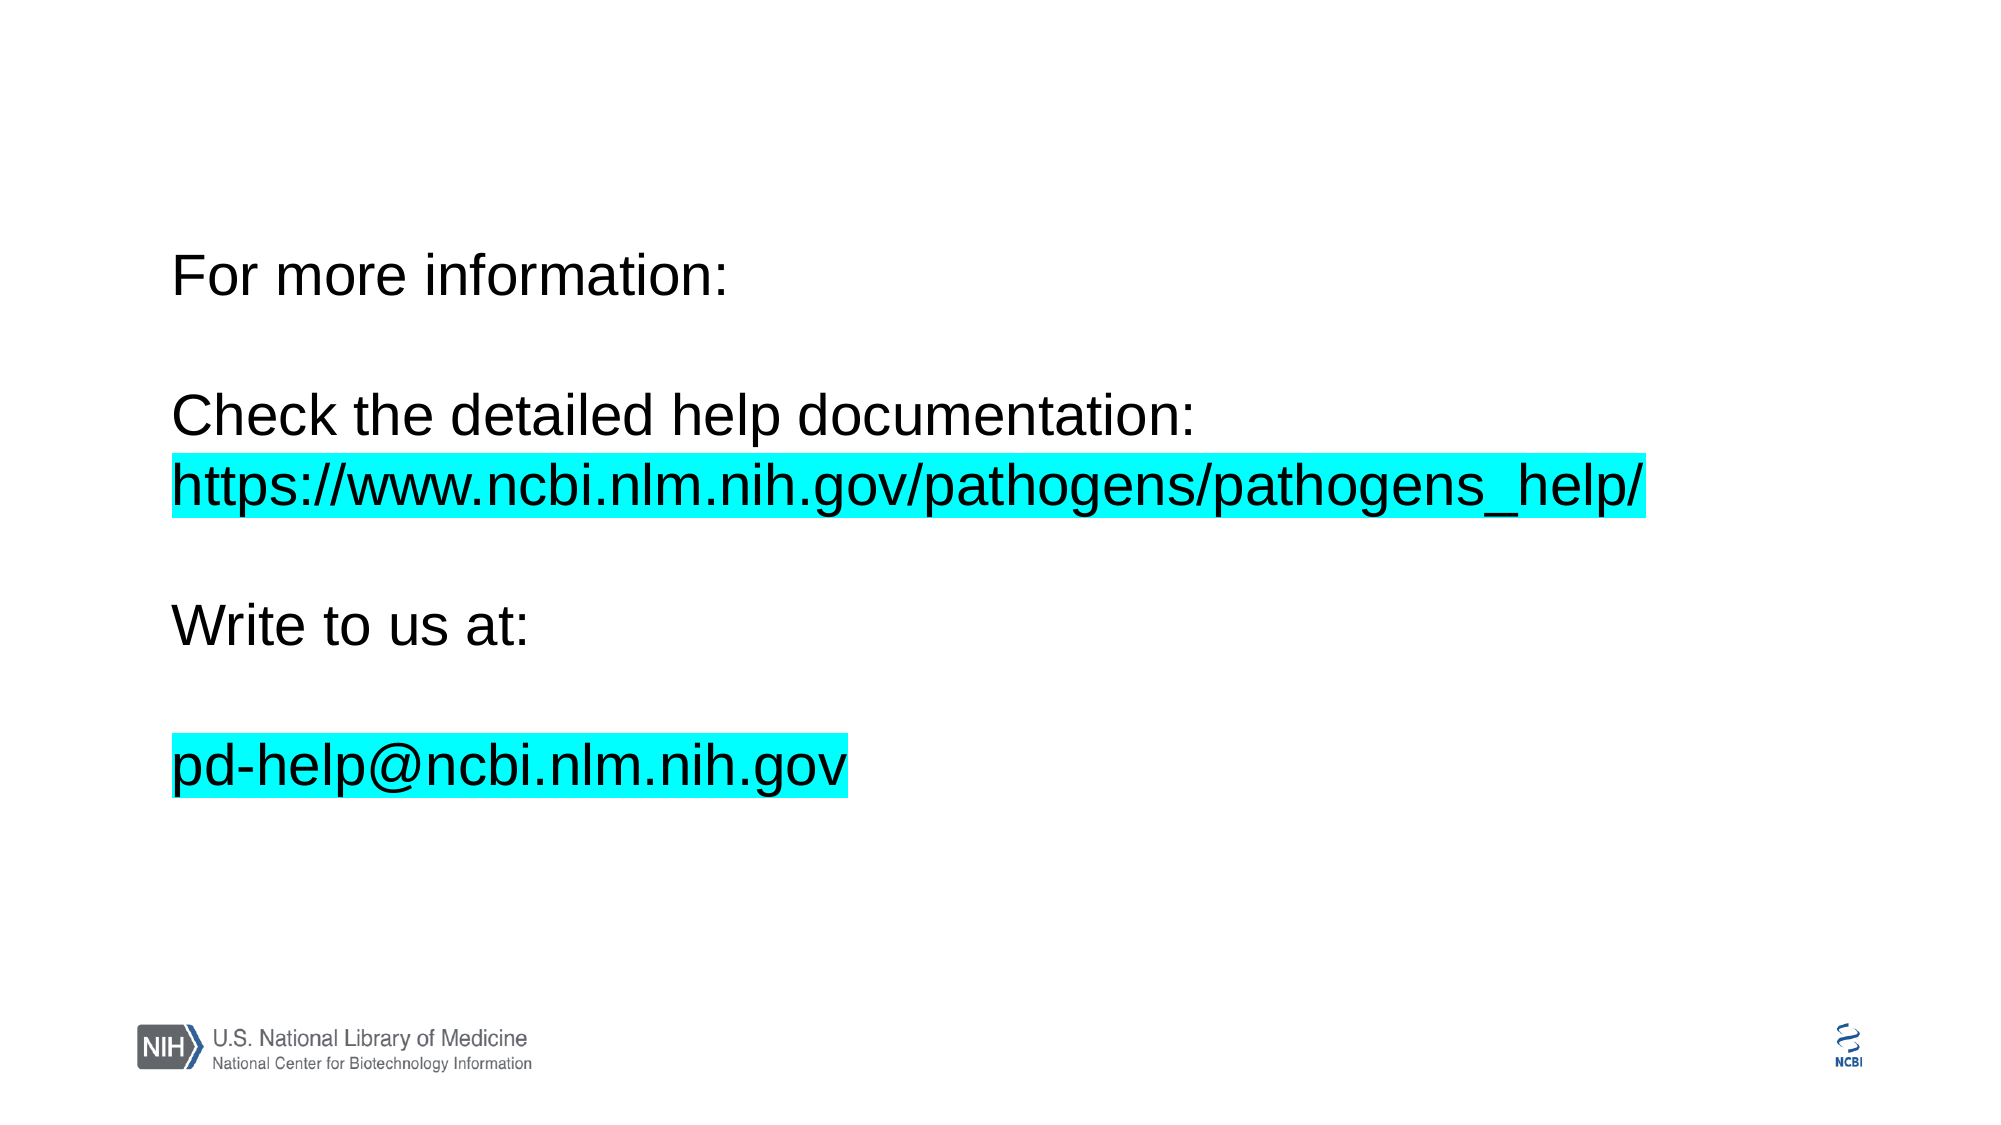

For more information:

Check the detailed help documentation:
https://www.ncbi.nlm.nih.gov/pathogens/pathogens_help/

Write to us at:

pd-help@ncbi.nlm.nih.gov